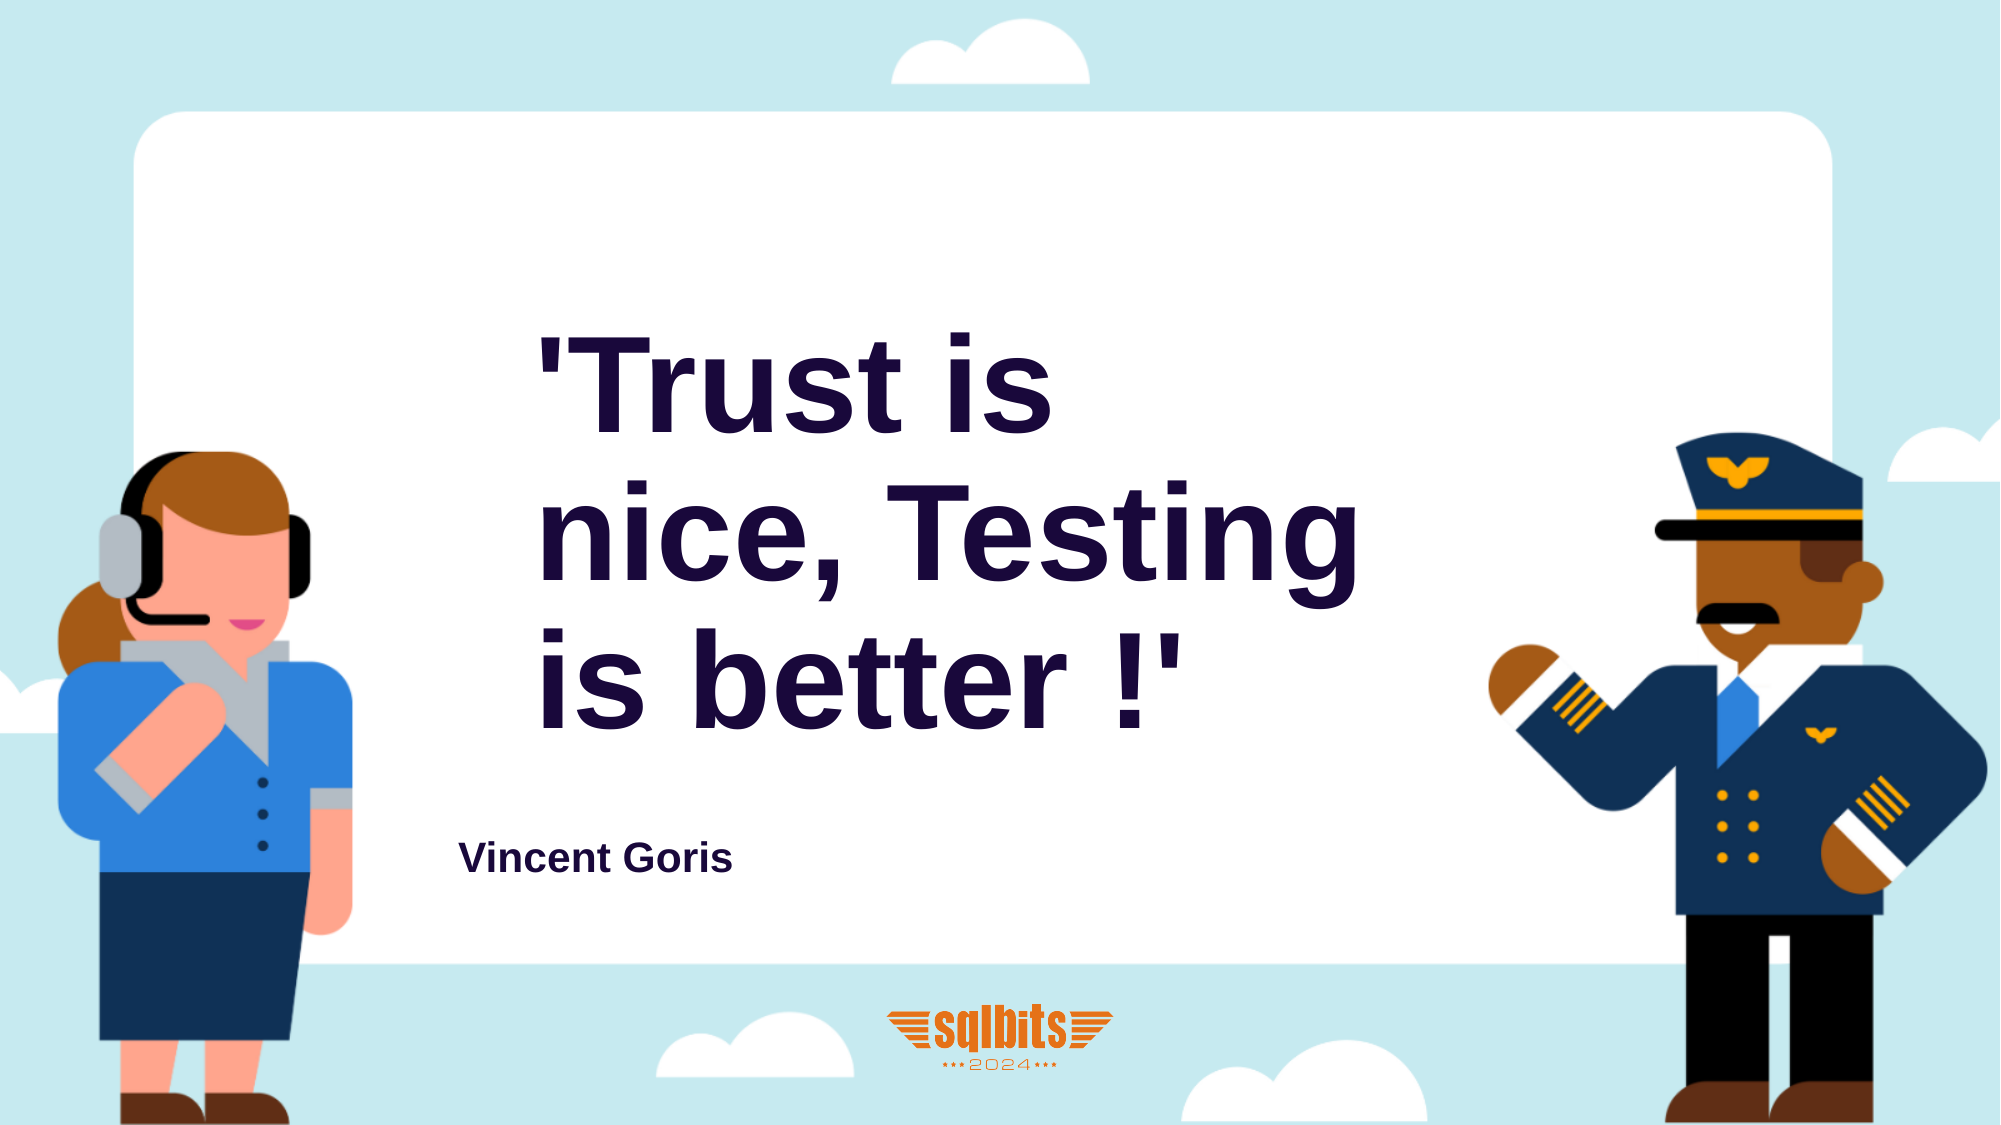

# 'Trust is nice, Testing is better !'
Vincent Goris